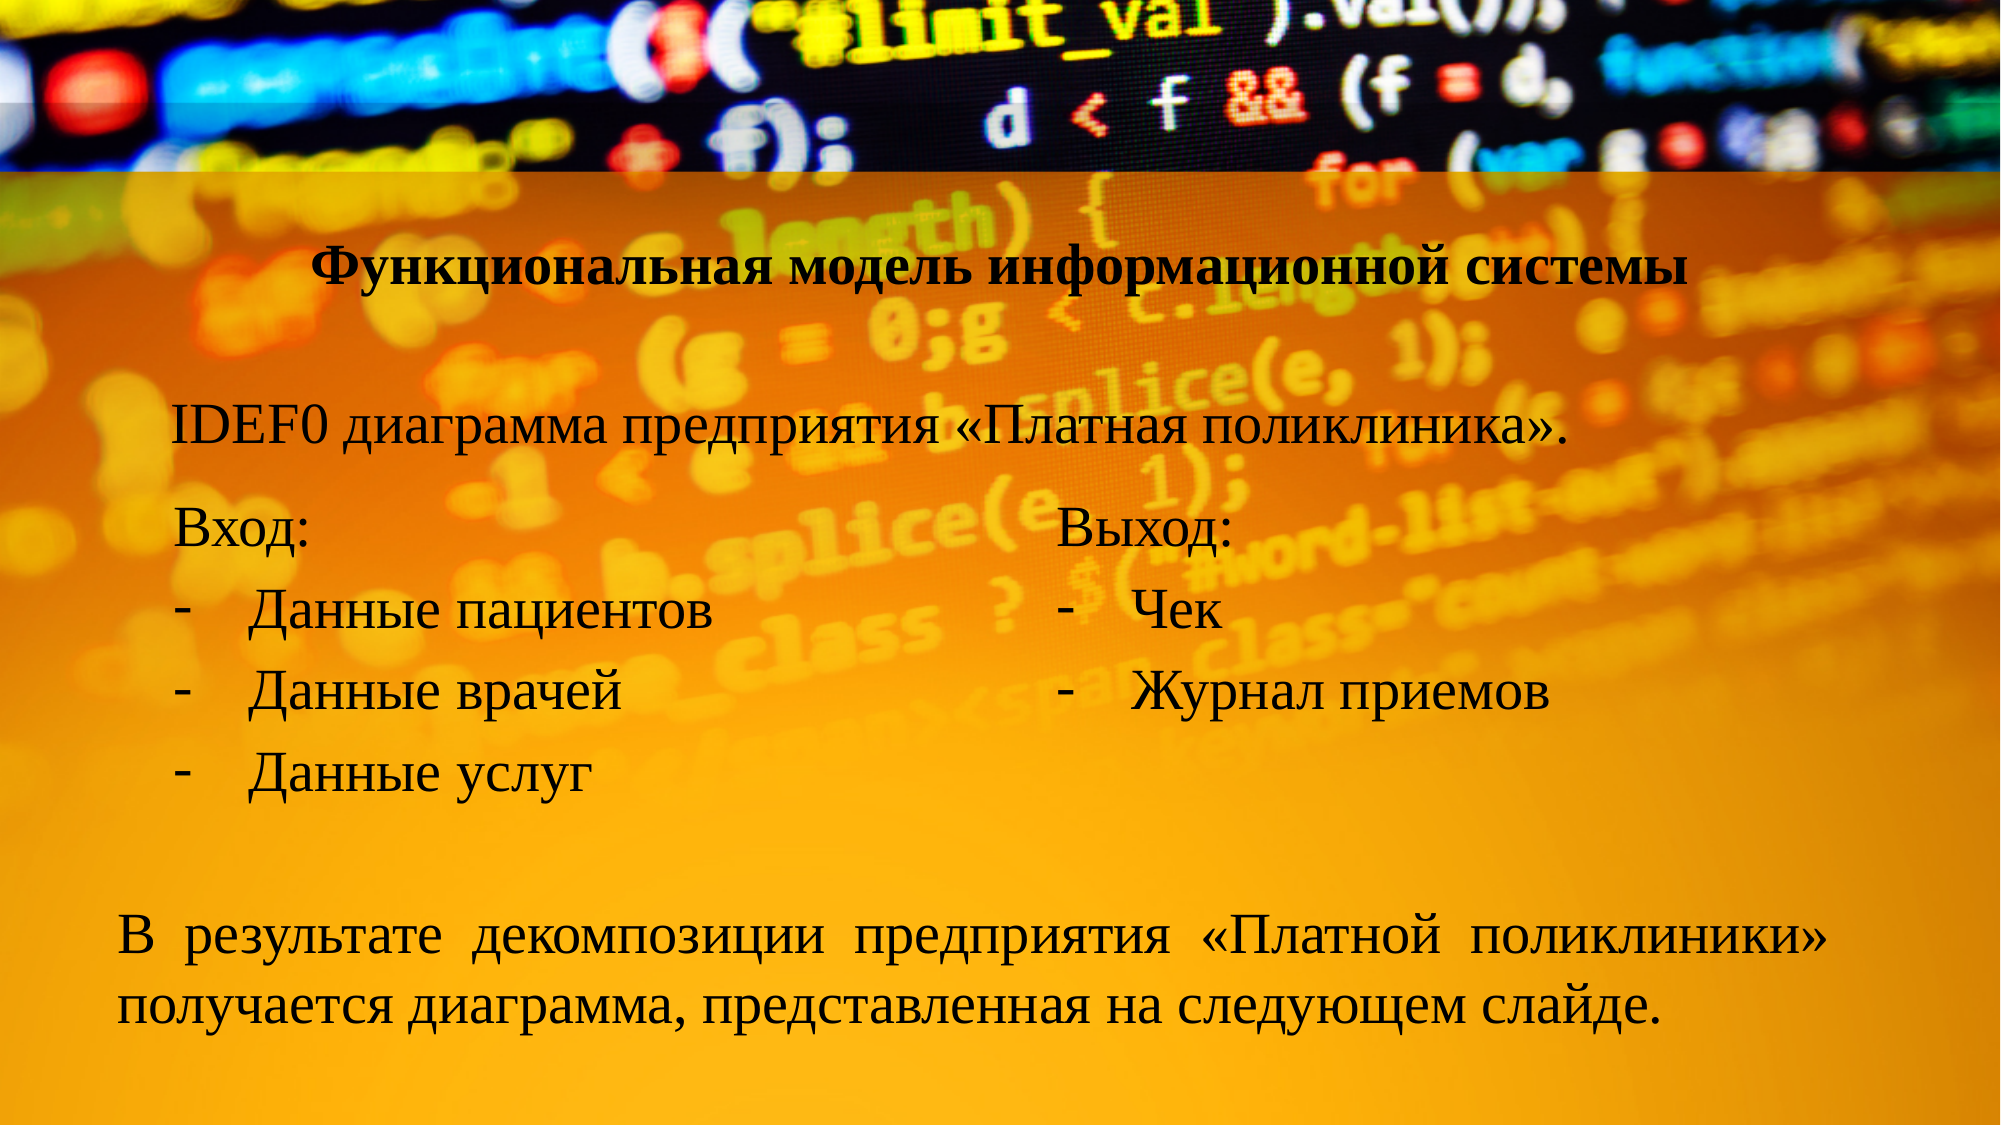

# Функциональная модель информационной системы
IDEF0 диаграмма предприятия «Платная поликлиника».

Вход:
Данные пациентов
Данные врачей
Данные услуг
Выход:
Чек
Журнал приемов

В результате декомпозиции предприятия «Платной поликлиники» получается диаграмма, представленная на следующем слайде.